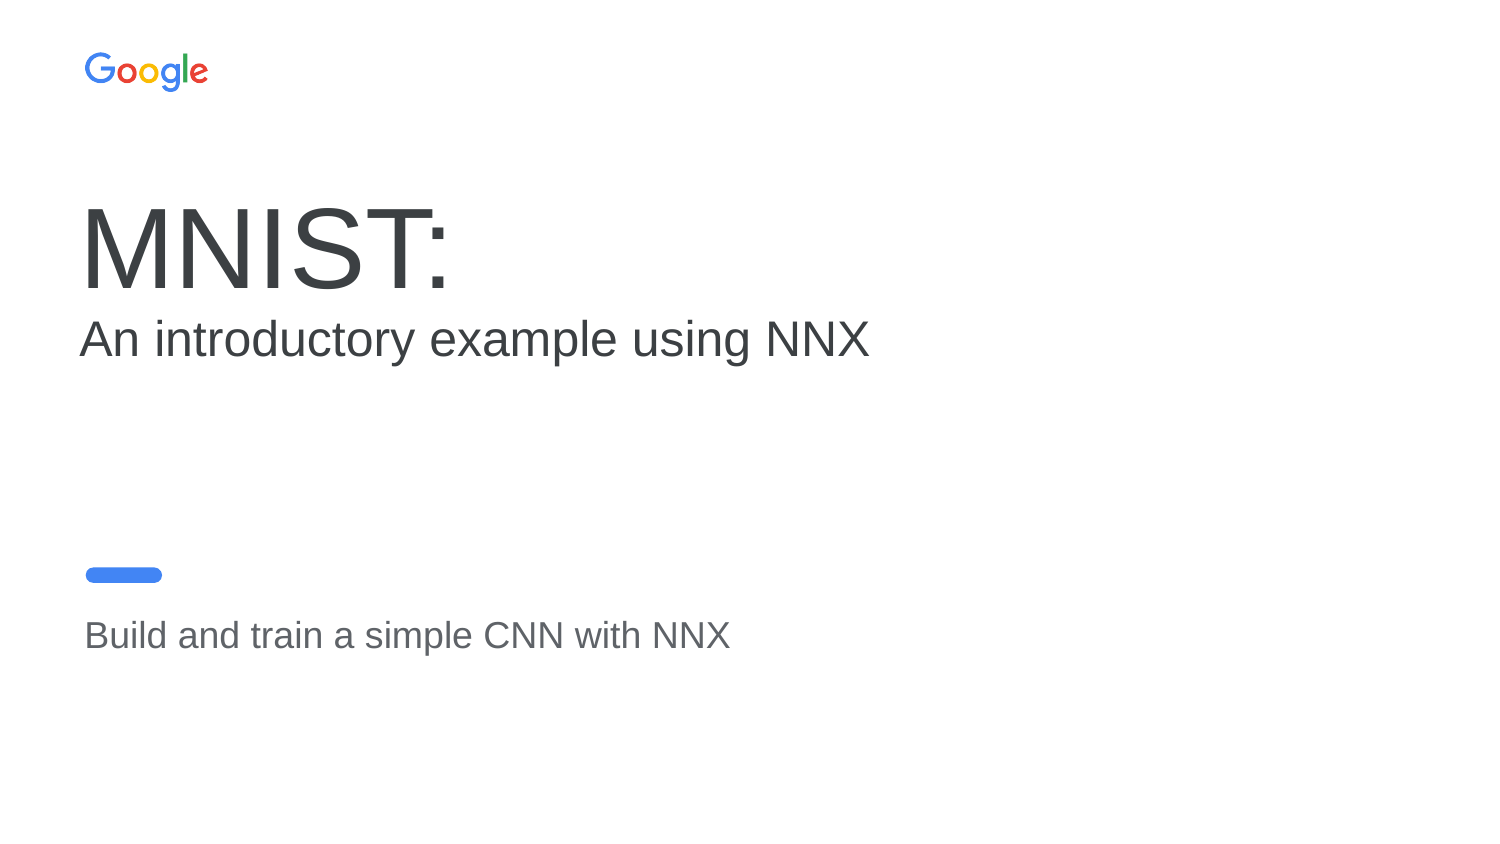

# MNIST:
An introductory example using NNX
Build and train a simple CNN with NNX